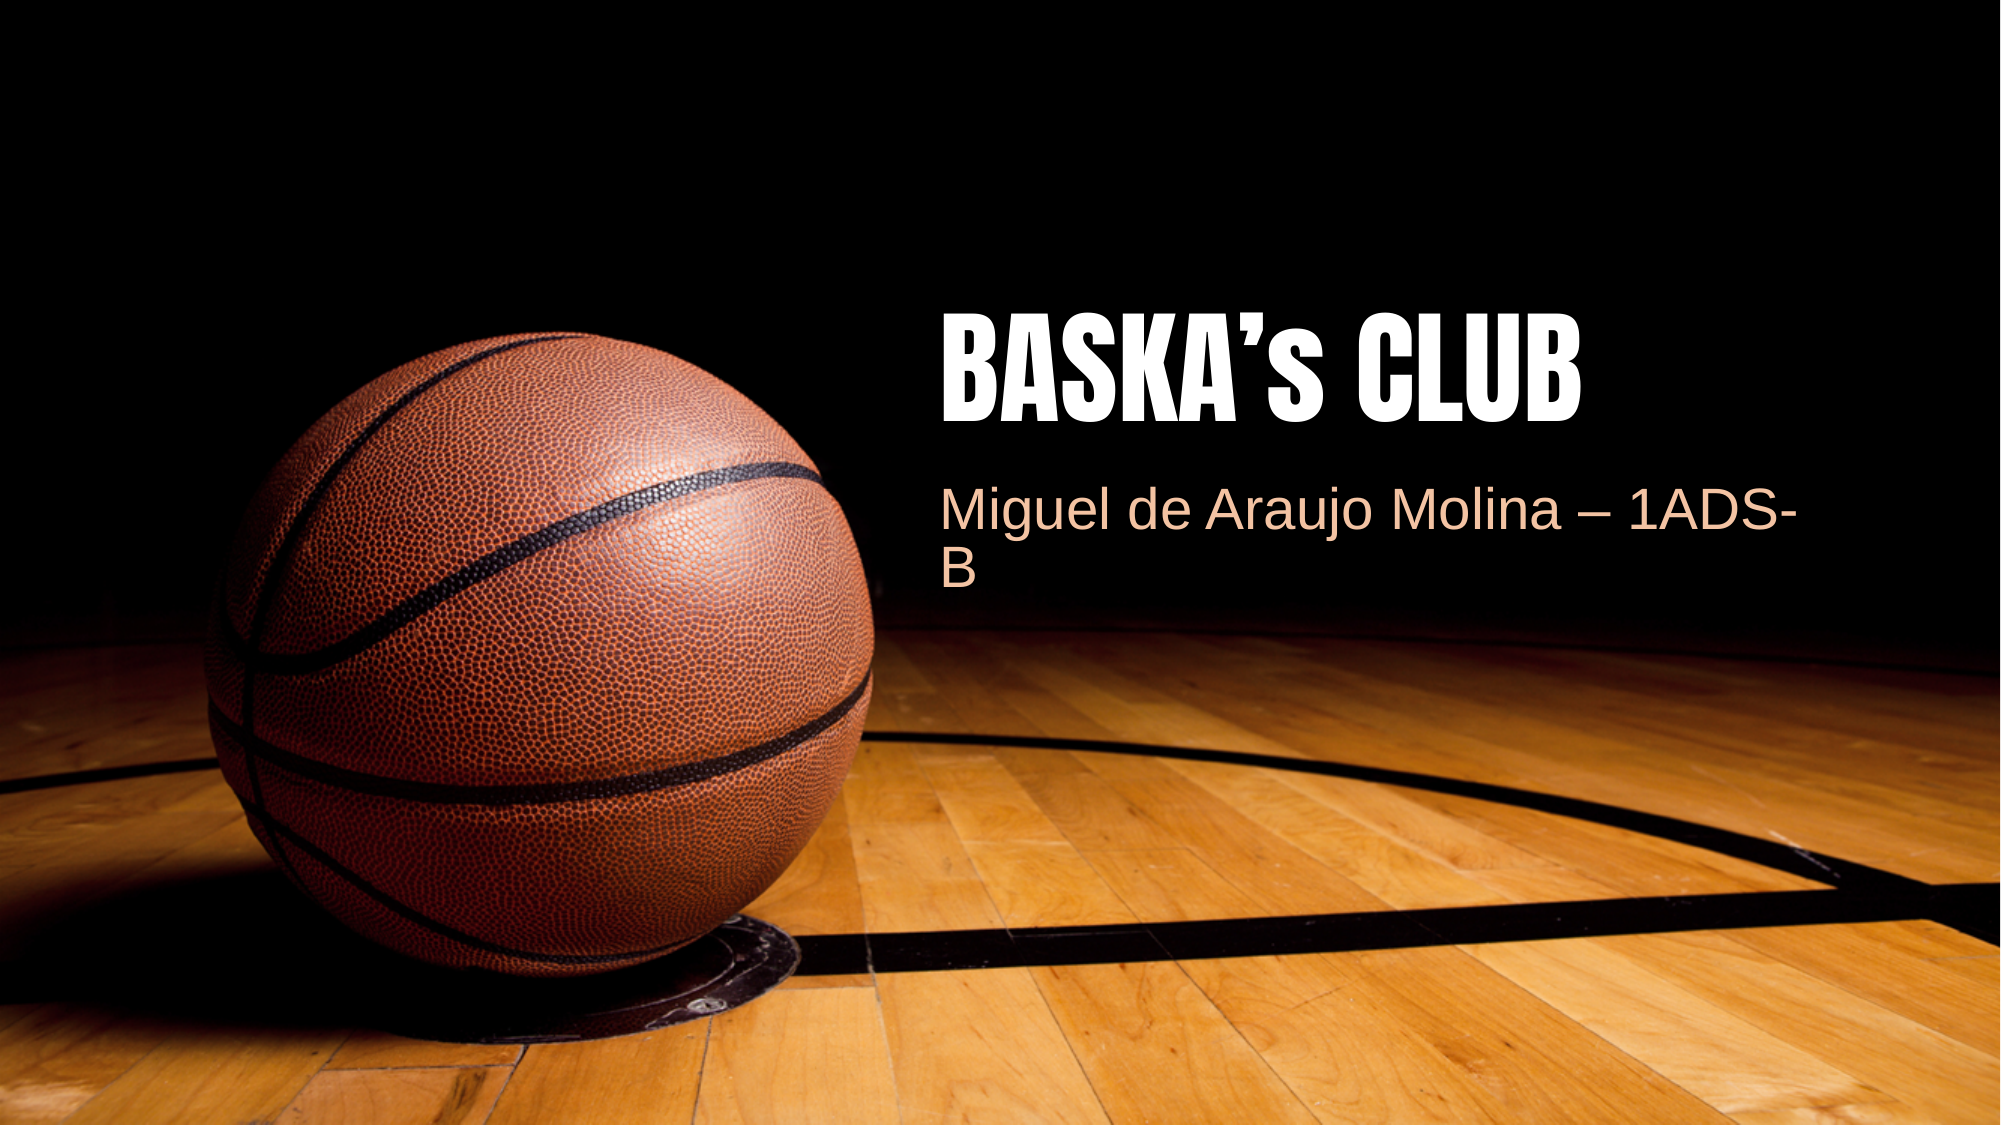

# BASKA’s CLUB
Miguel de Araujo Molina – 1ADS-B